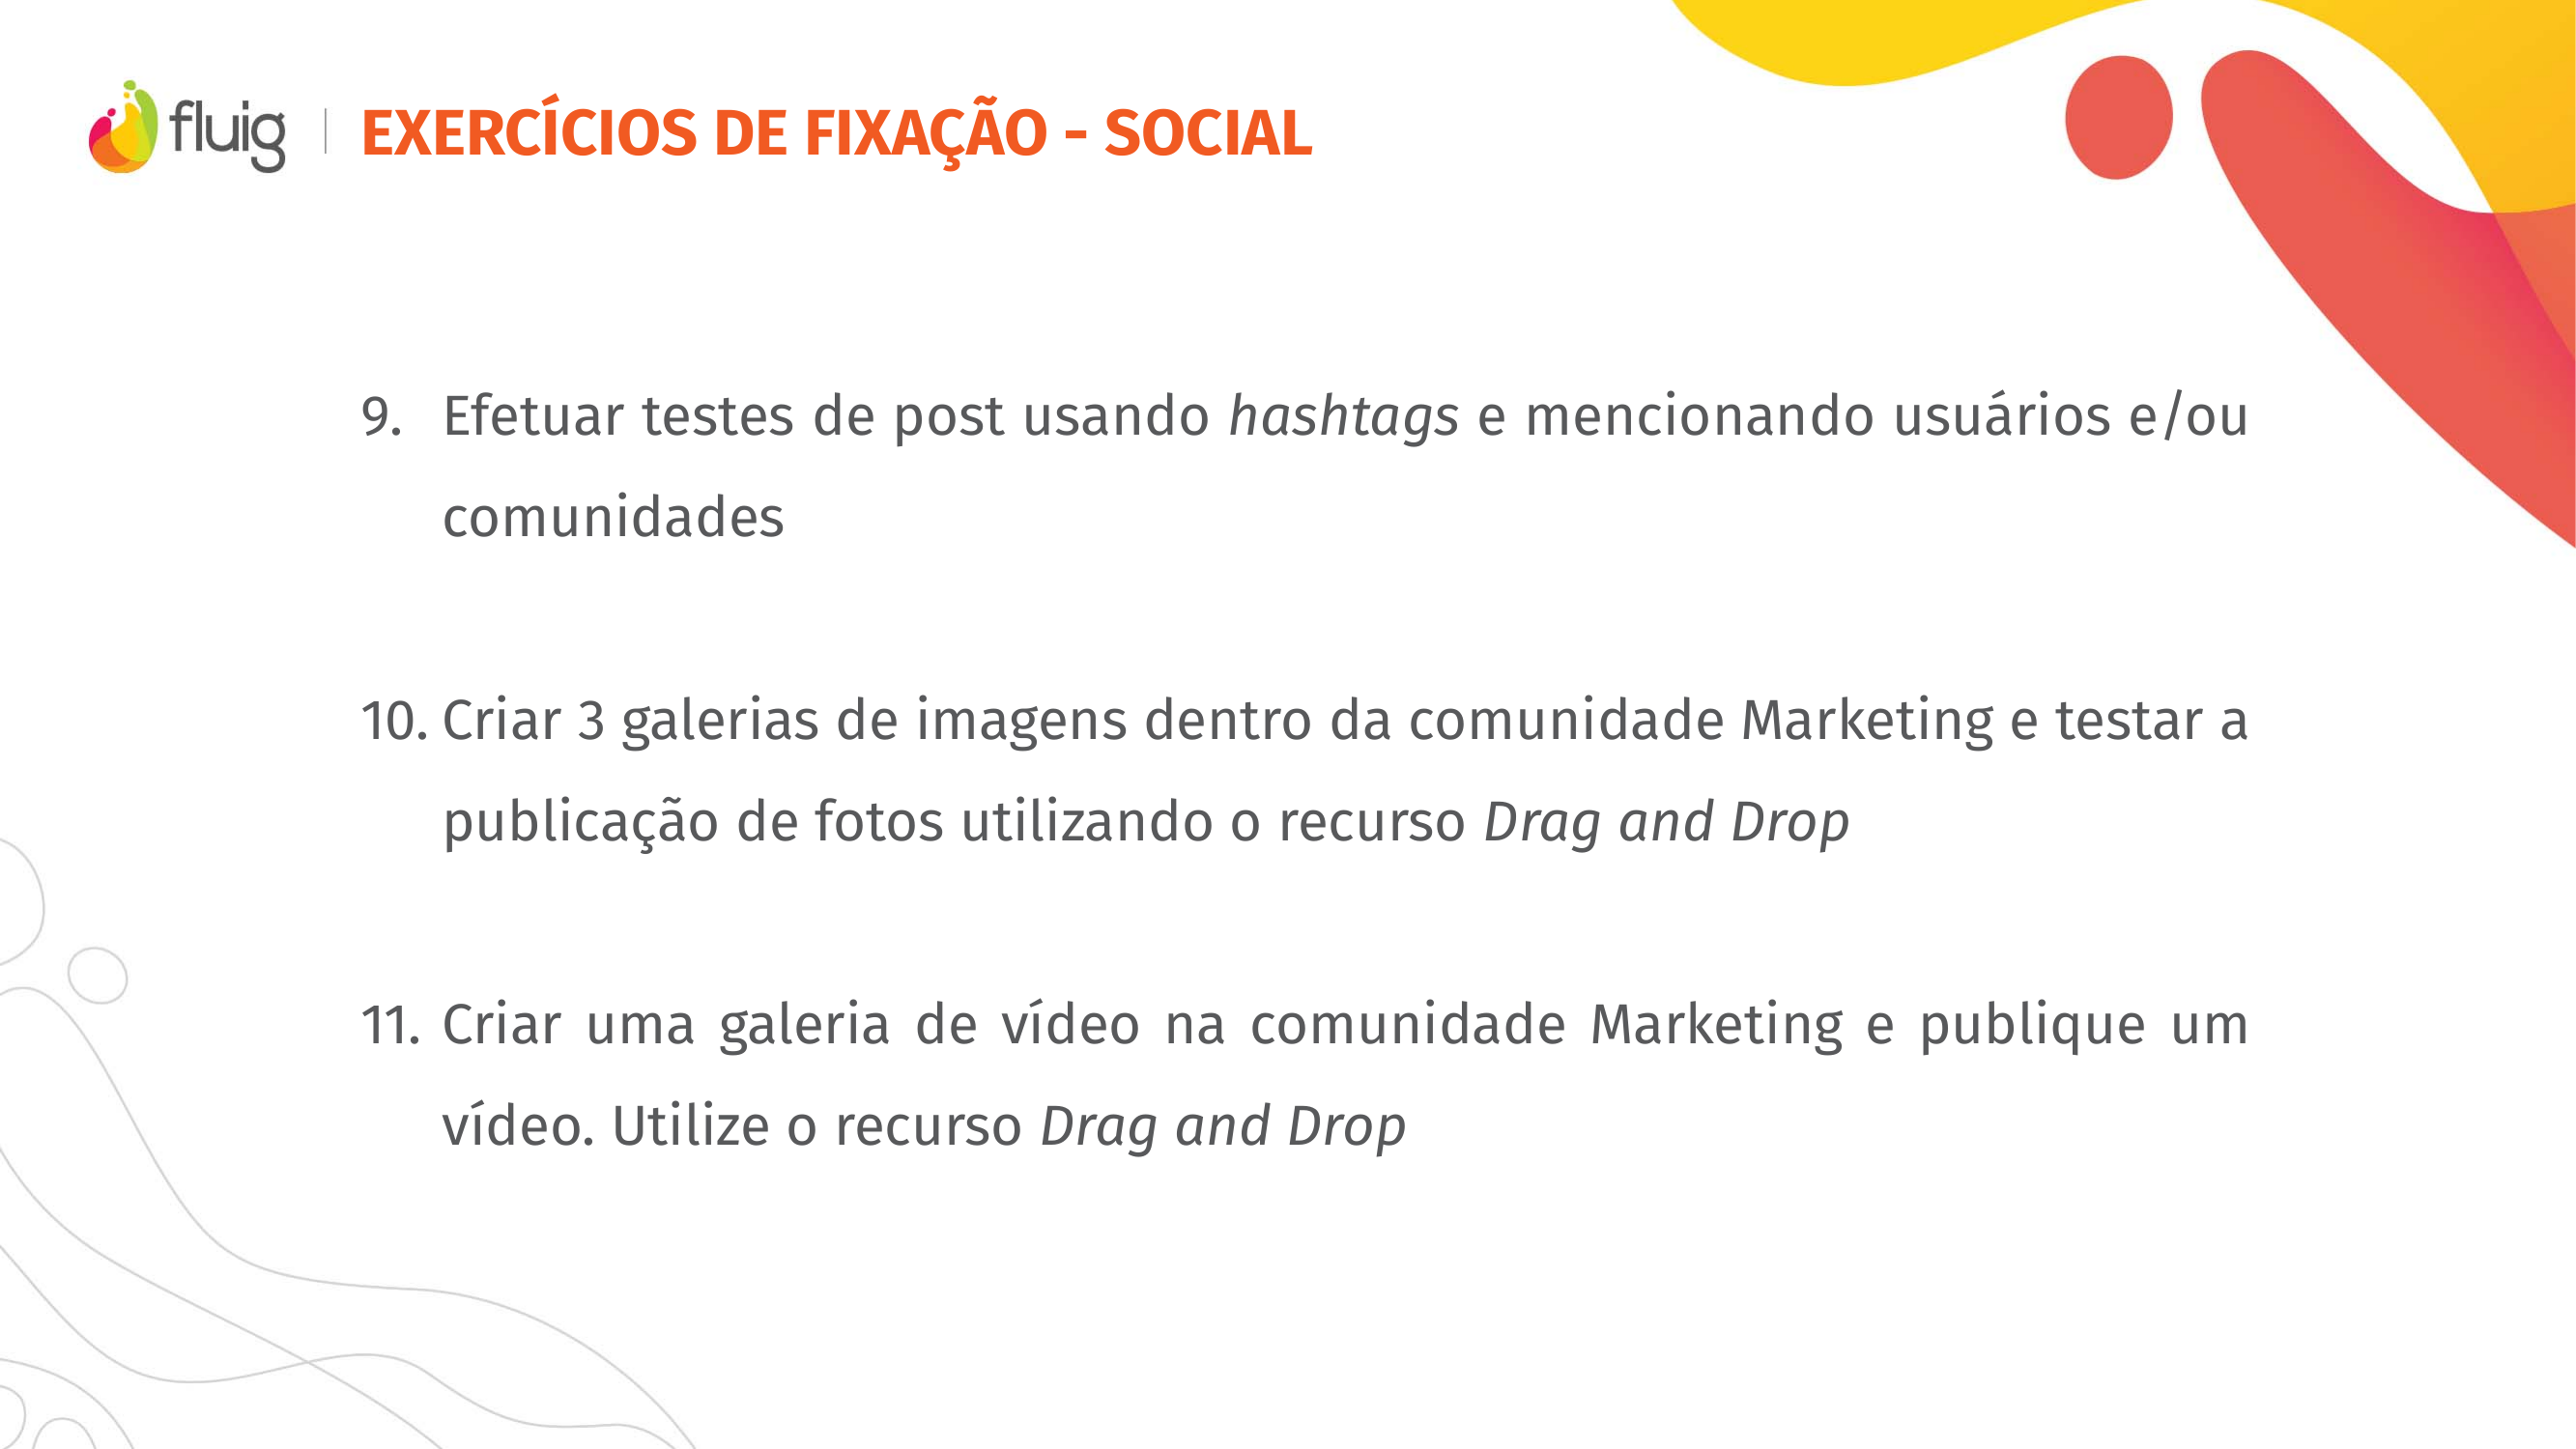

# Exercícios de fixação - social
Efetuar testes de post usando hashtags e mencionando usuários e/ou comunidades

Criar 3 galerias de imagens dentro da comunidade Marketing e testar a publicação de fotos utilizando o recurso Drag and Drop

Criar uma galeria de vídeo na comunidade Marketing e publique um vídeo. Utilize o recurso Drag and Drop